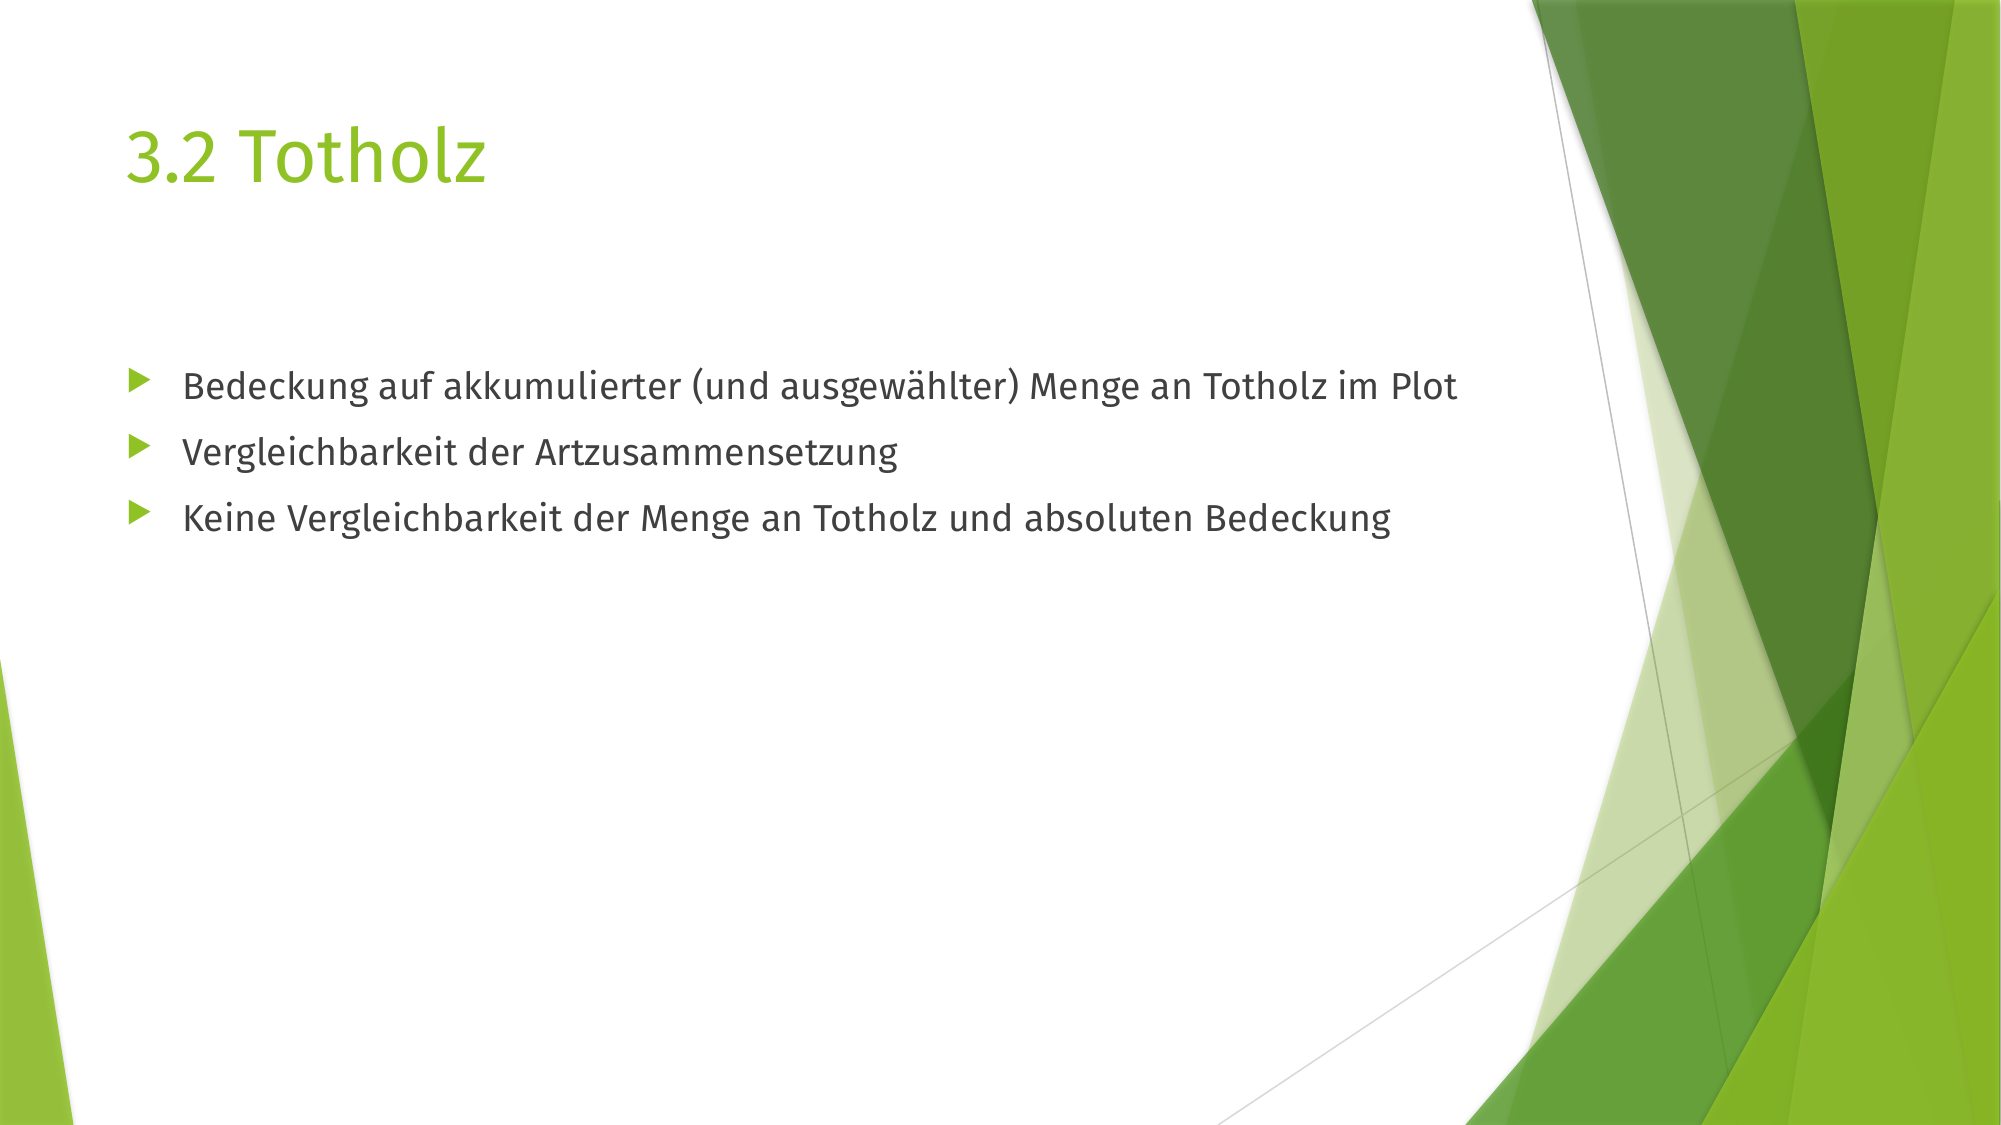

# 3.2 Totholz
Bedeckung auf akkumulierter (und ausgewählter) Menge an Totholz im Plot
Vergleichbarkeit der Artzusammensetzung
Keine Vergleichbarkeit der Menge an Totholz und absoluten Bedeckung